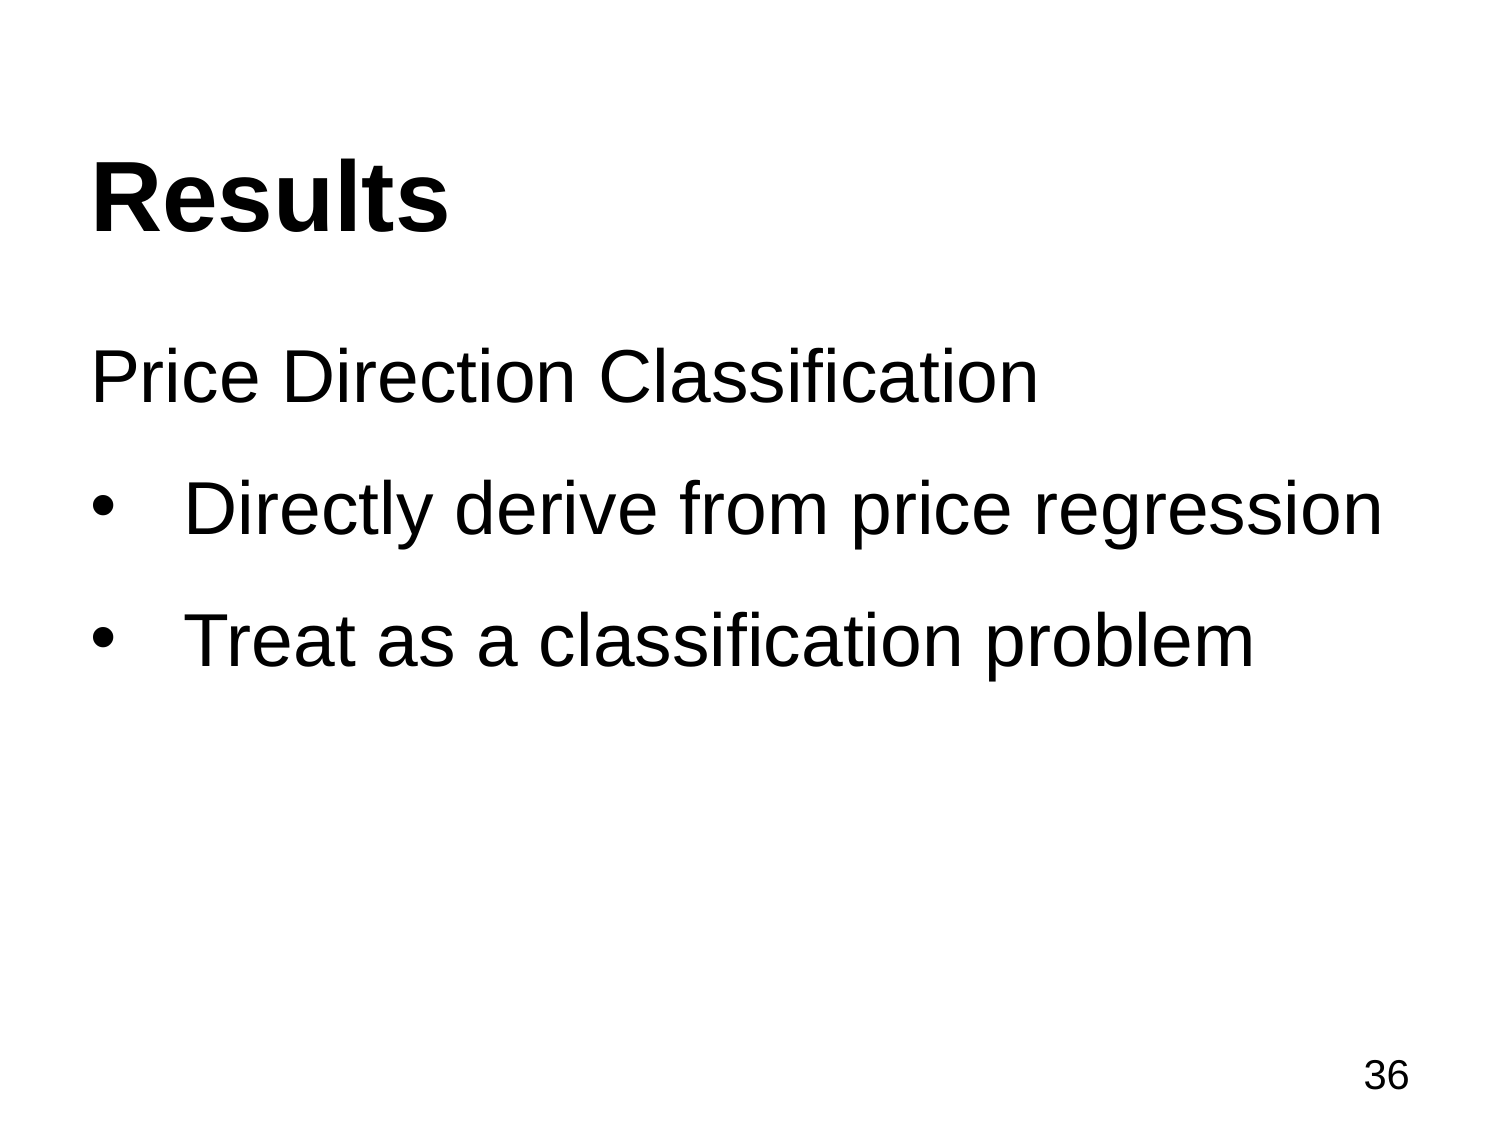

# Results
Price Direction Classification
Directly derive from price regression
Treat as a classification problem
36